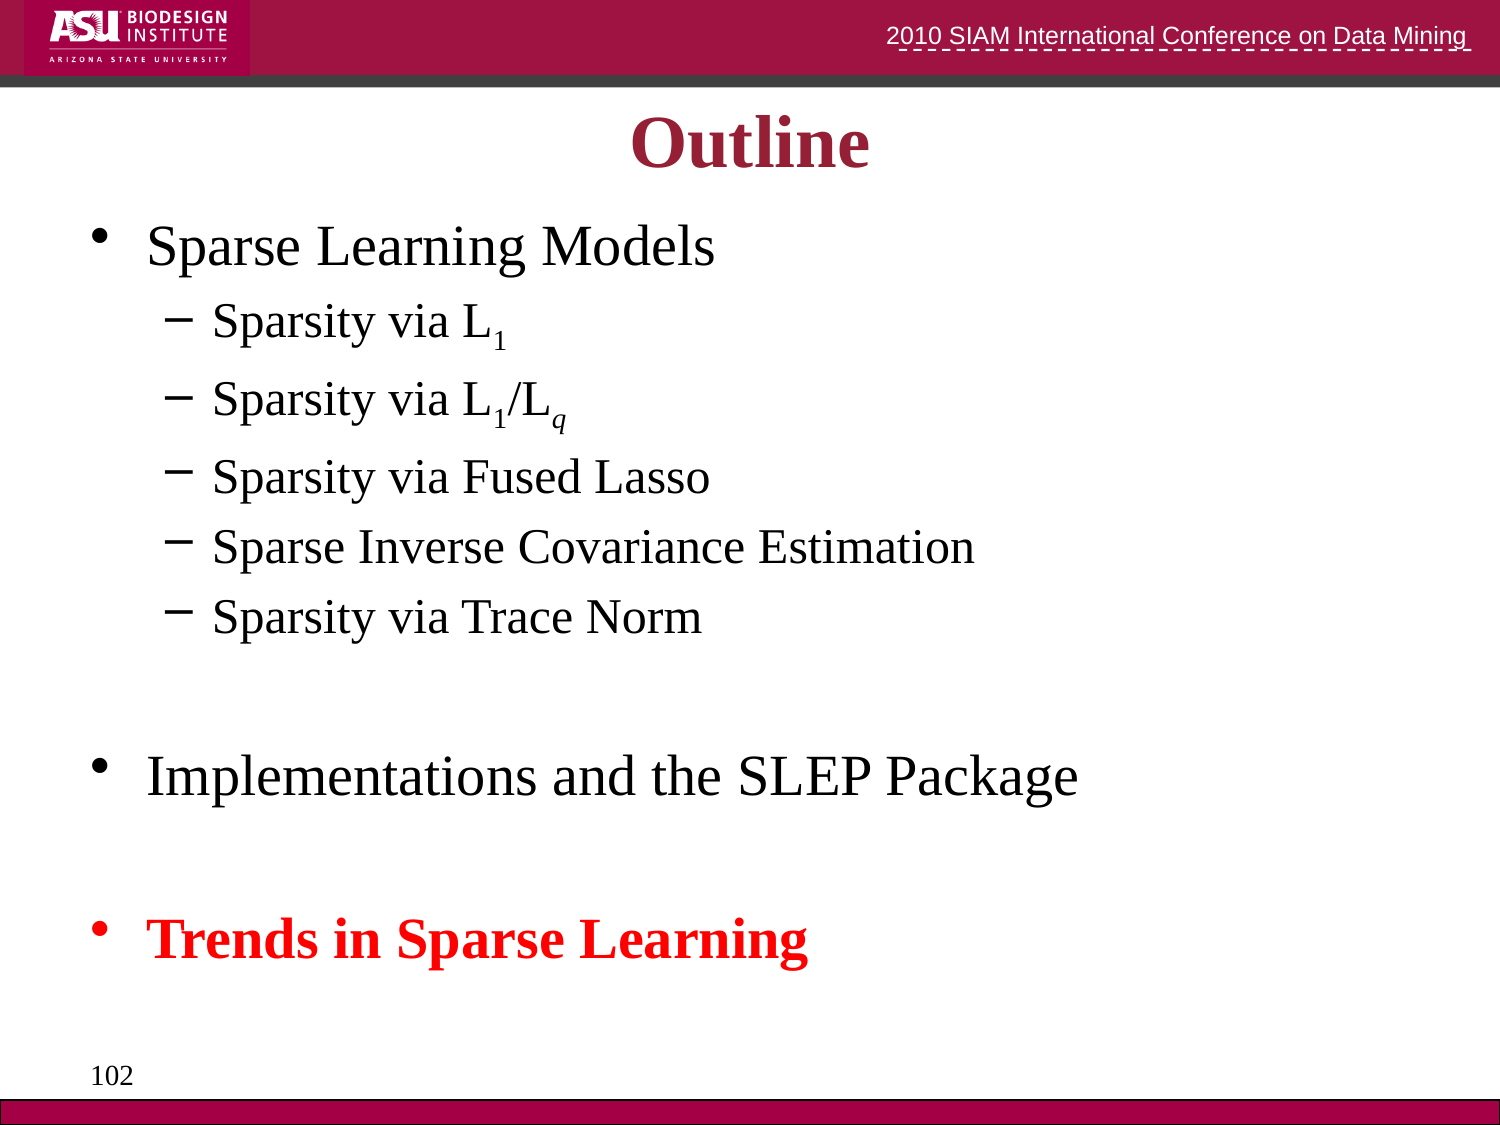

Outline
Sparse Learning Models
Sparsity via L1
Sparsity via L1/Lq
Sparsity via Fused Lasso
Sparse Inverse Covariance Estimation
Sparsity via Trace Norm

Implementations and the SLEP Package

Trends in Sparse Learning
102